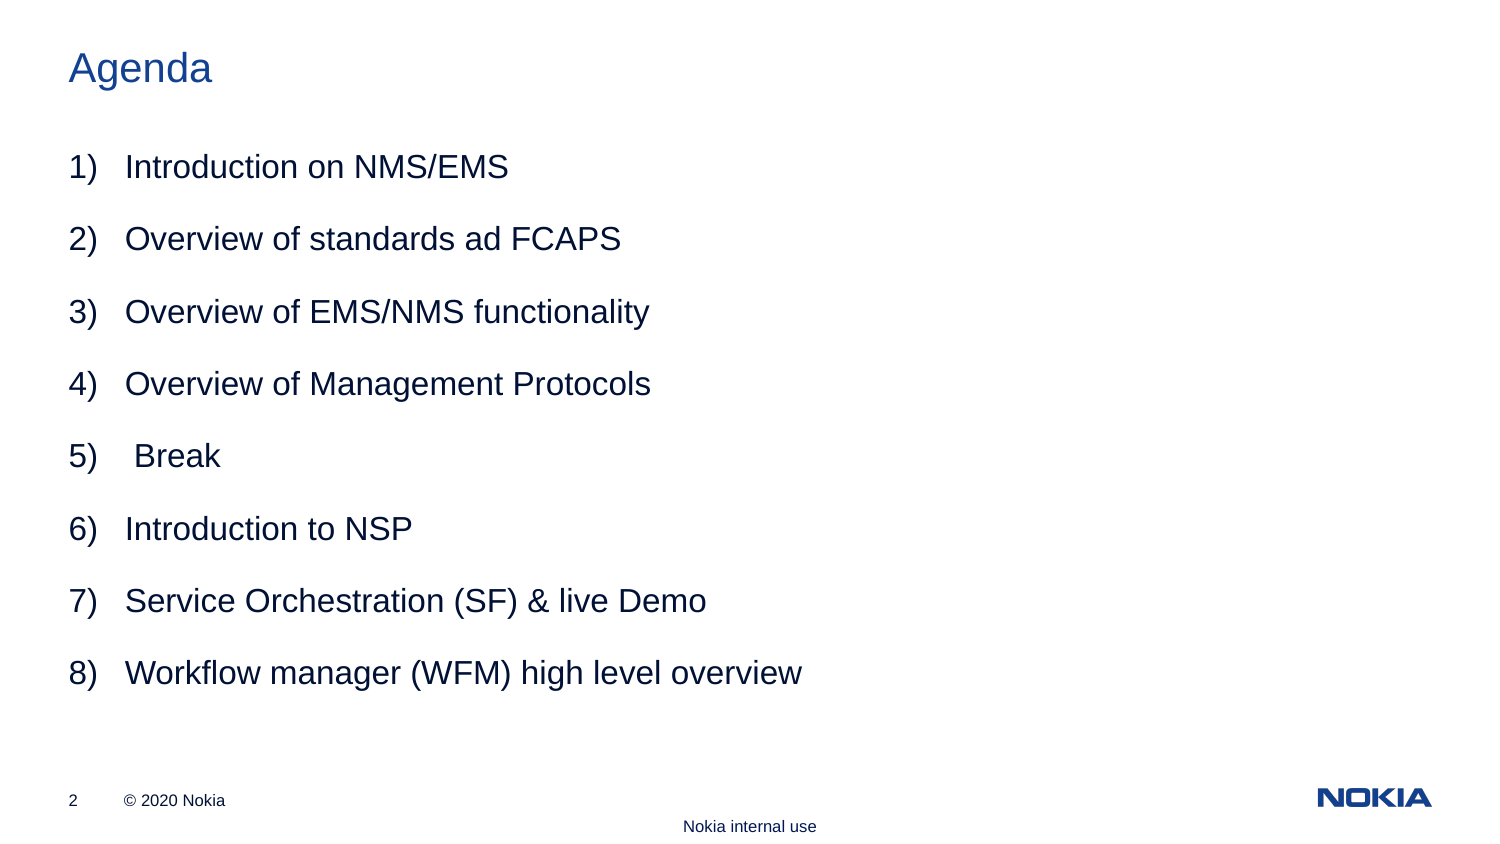

Agenda
Introduction on NMS/EMS
Overview of standards ad FCAPS
Overview of EMS/NMS functionality
Overview of Management Protocols
 Break
Introduction to NSP
Service Orchestration (SF) & live Demo
Workflow manager (WFM) high level overview